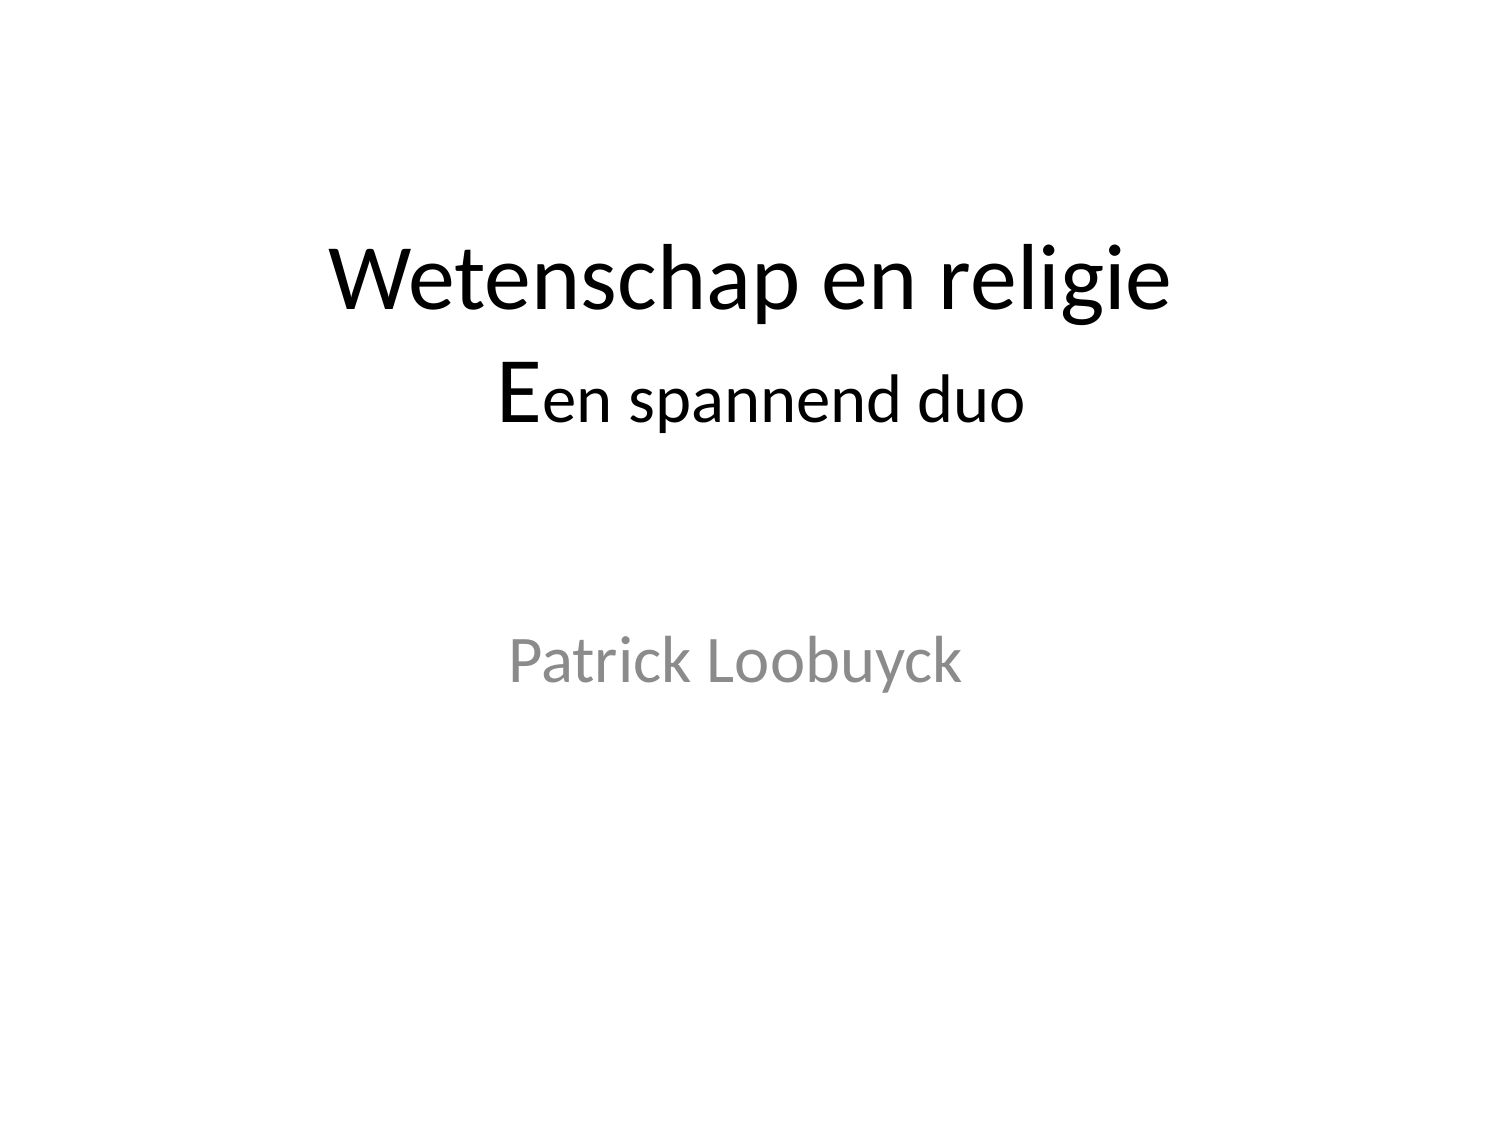

# Wetenschap en religie Een spannend duo

Patrick Loobuyck